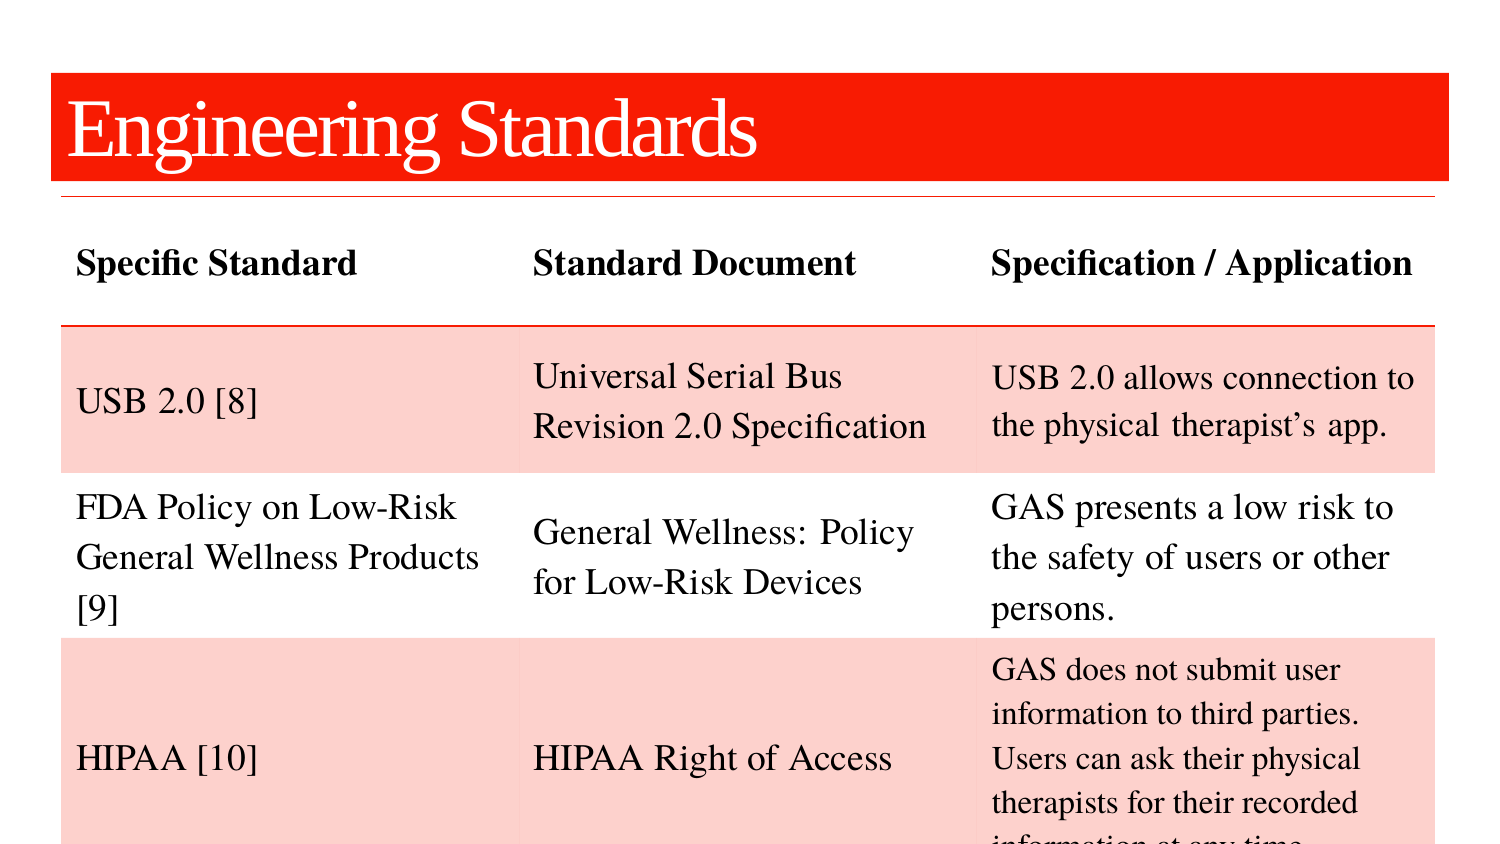

# Engineering Standards
| Specific Standard | Standard Document | Specification / Application |
| --- | --- | --- |
| USB 2.0 [8] | Universal Serial Bus Revision 2.0 Specification | USB 2.0 allows connection to the physical therapist’s app. |
| FDA Policy on Low-Risk General Wellness Products [9] | General Wellness: Policy for Low-Risk Devices | GAS presents a low risk to the safety of users or other persons. |
| HIPAA [10] | HIPAA Right of Access | GAS does not submit user information to third parties. Users can ask their physical therapists for their recorded information at any time. |